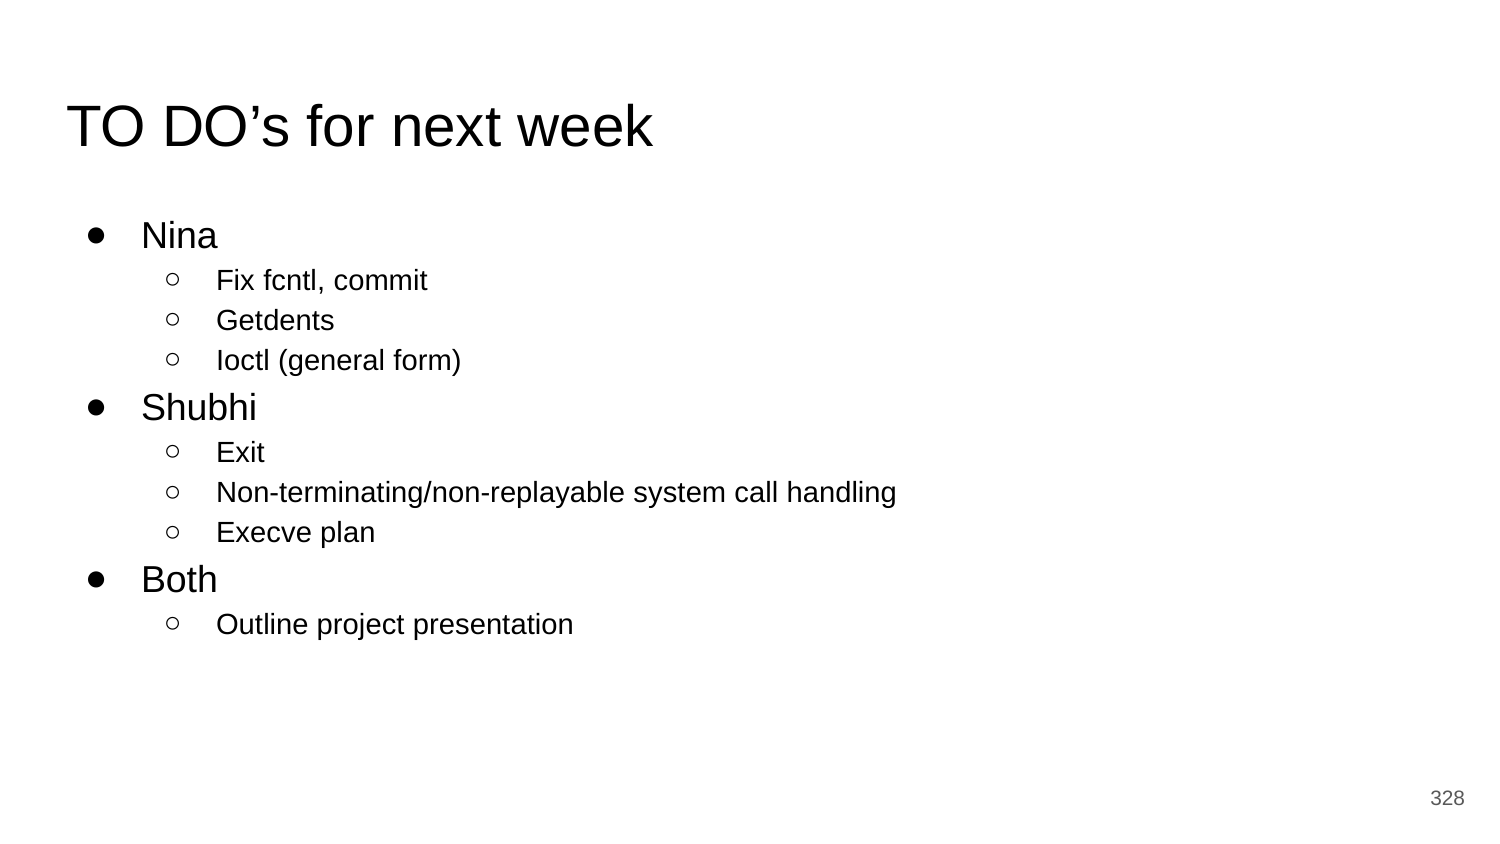

# TO DO’s for next week
Nina
Fix fcntl, commit
Getdents
Ioctl (general form)
Shubhi
Exit
Non-terminating/non-replayable system call handling
Execve plan
Both
Outline project presentation
328